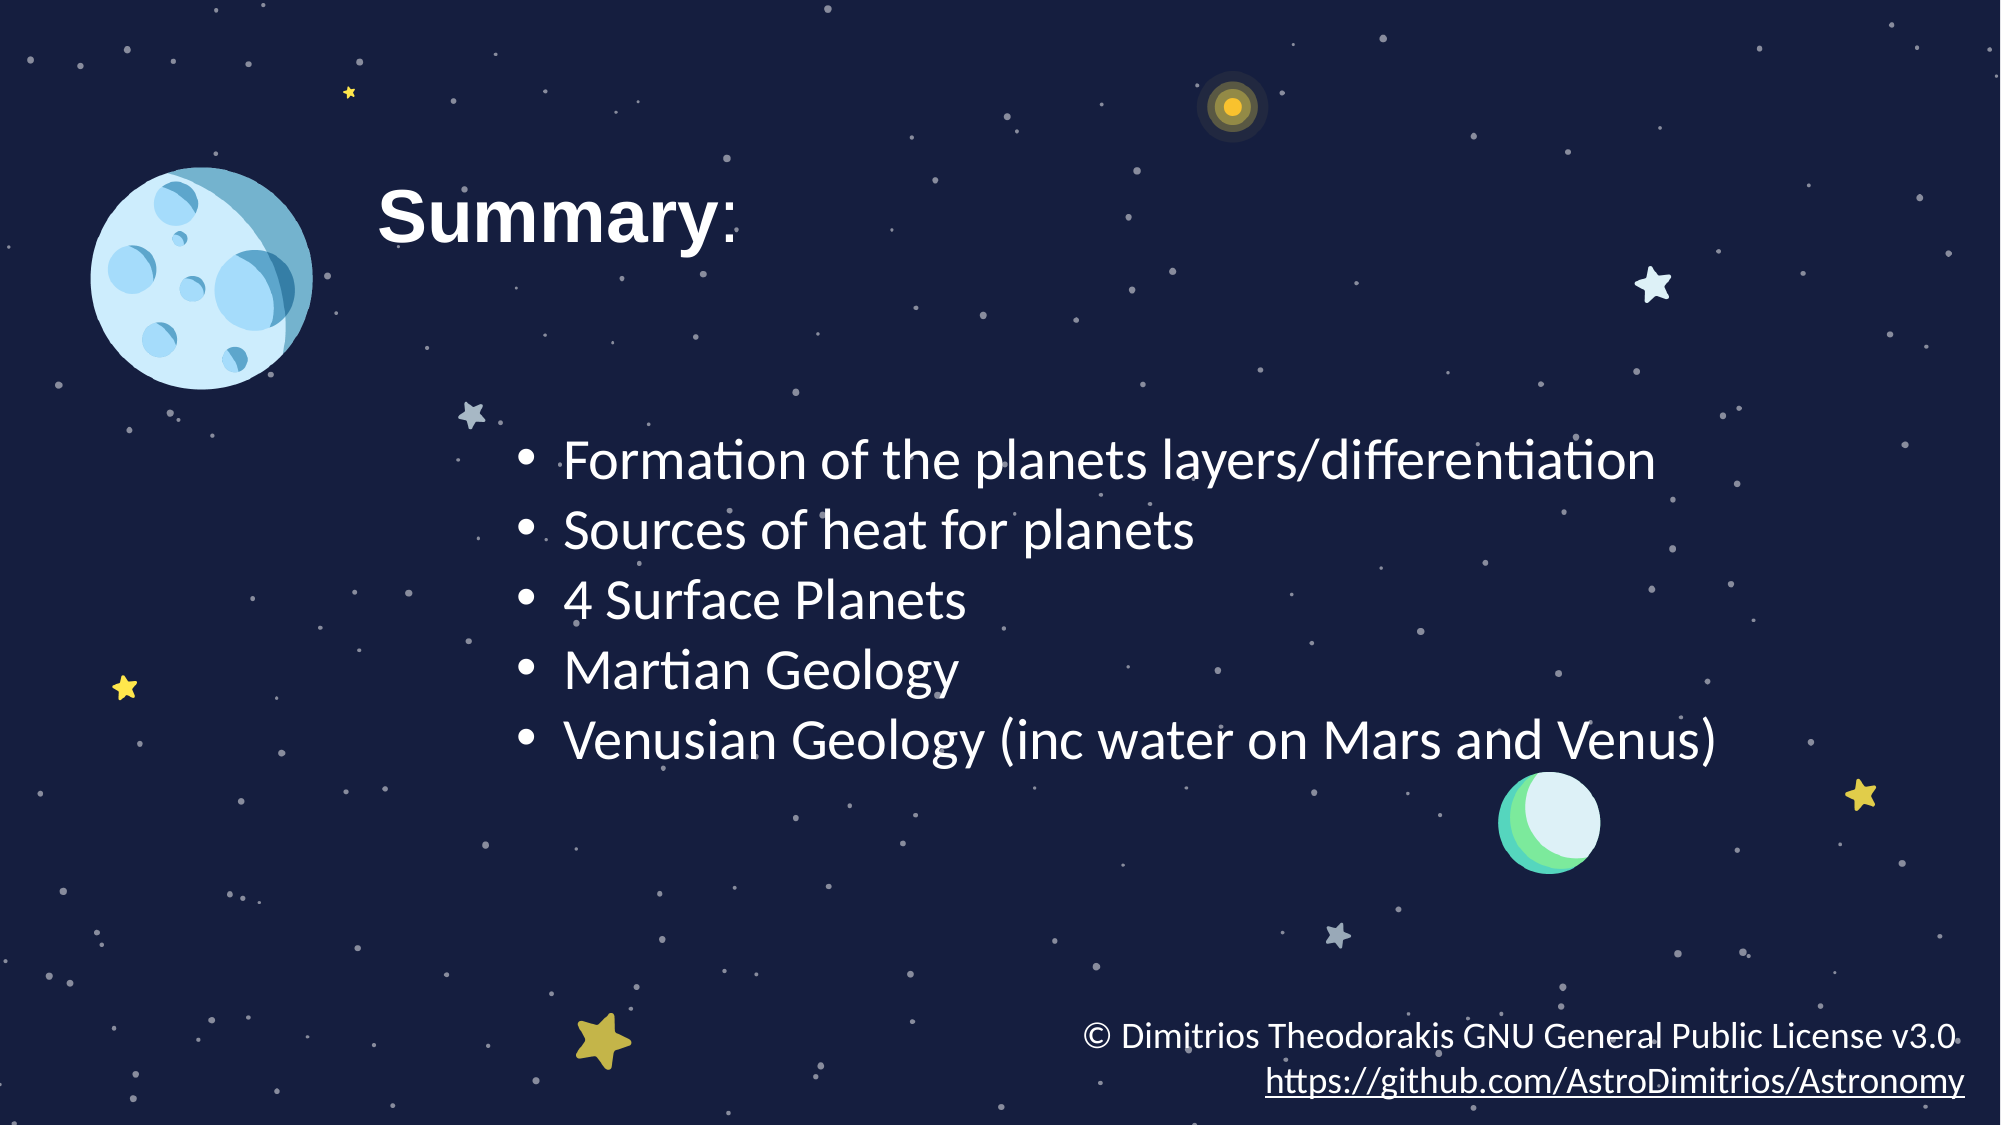

Formation of the planets layers/differentiation
Sources of heat for planets
4 Surface Planets
Martian Geology
Venusian Geology (inc water on Mars and Venus)